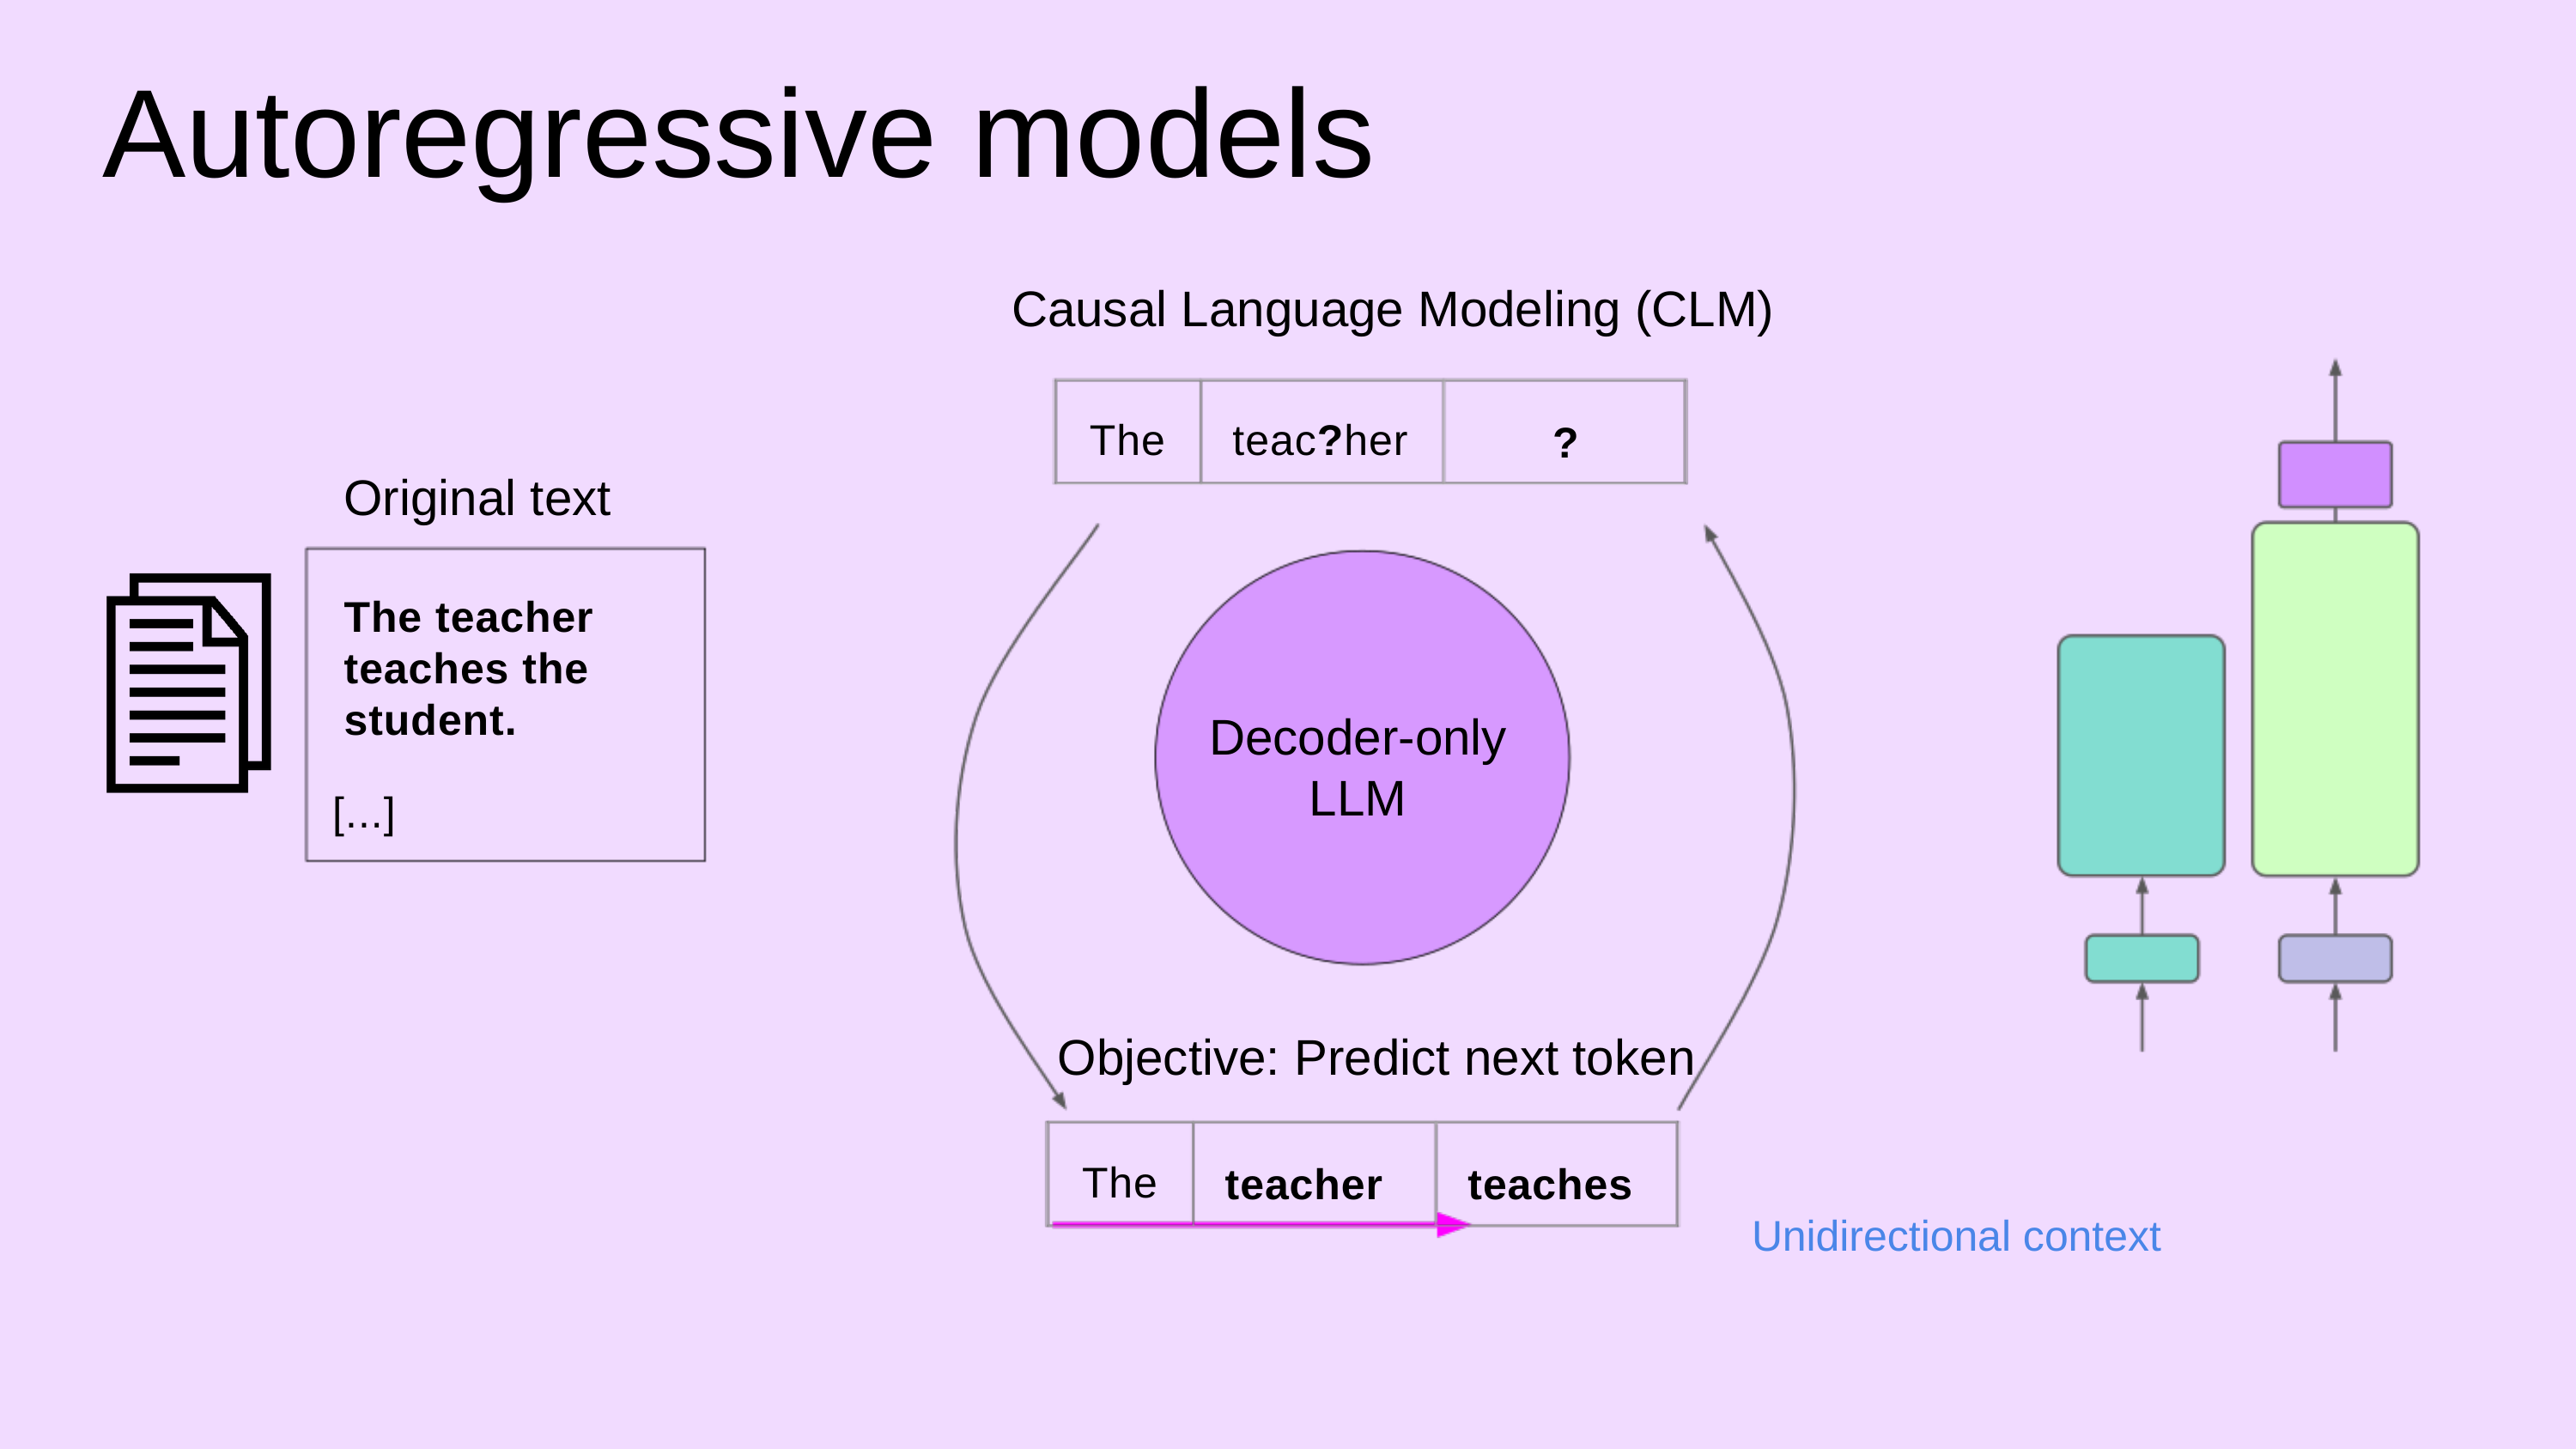

Autoregressive models

Causal Language Modeling (CLM)

The
teac?her
?

Original text

The teacher teaches the student.

Decoder-only LLM
[...]
Objective: Predict next token

The
teacher
teaches
Unidirectional context